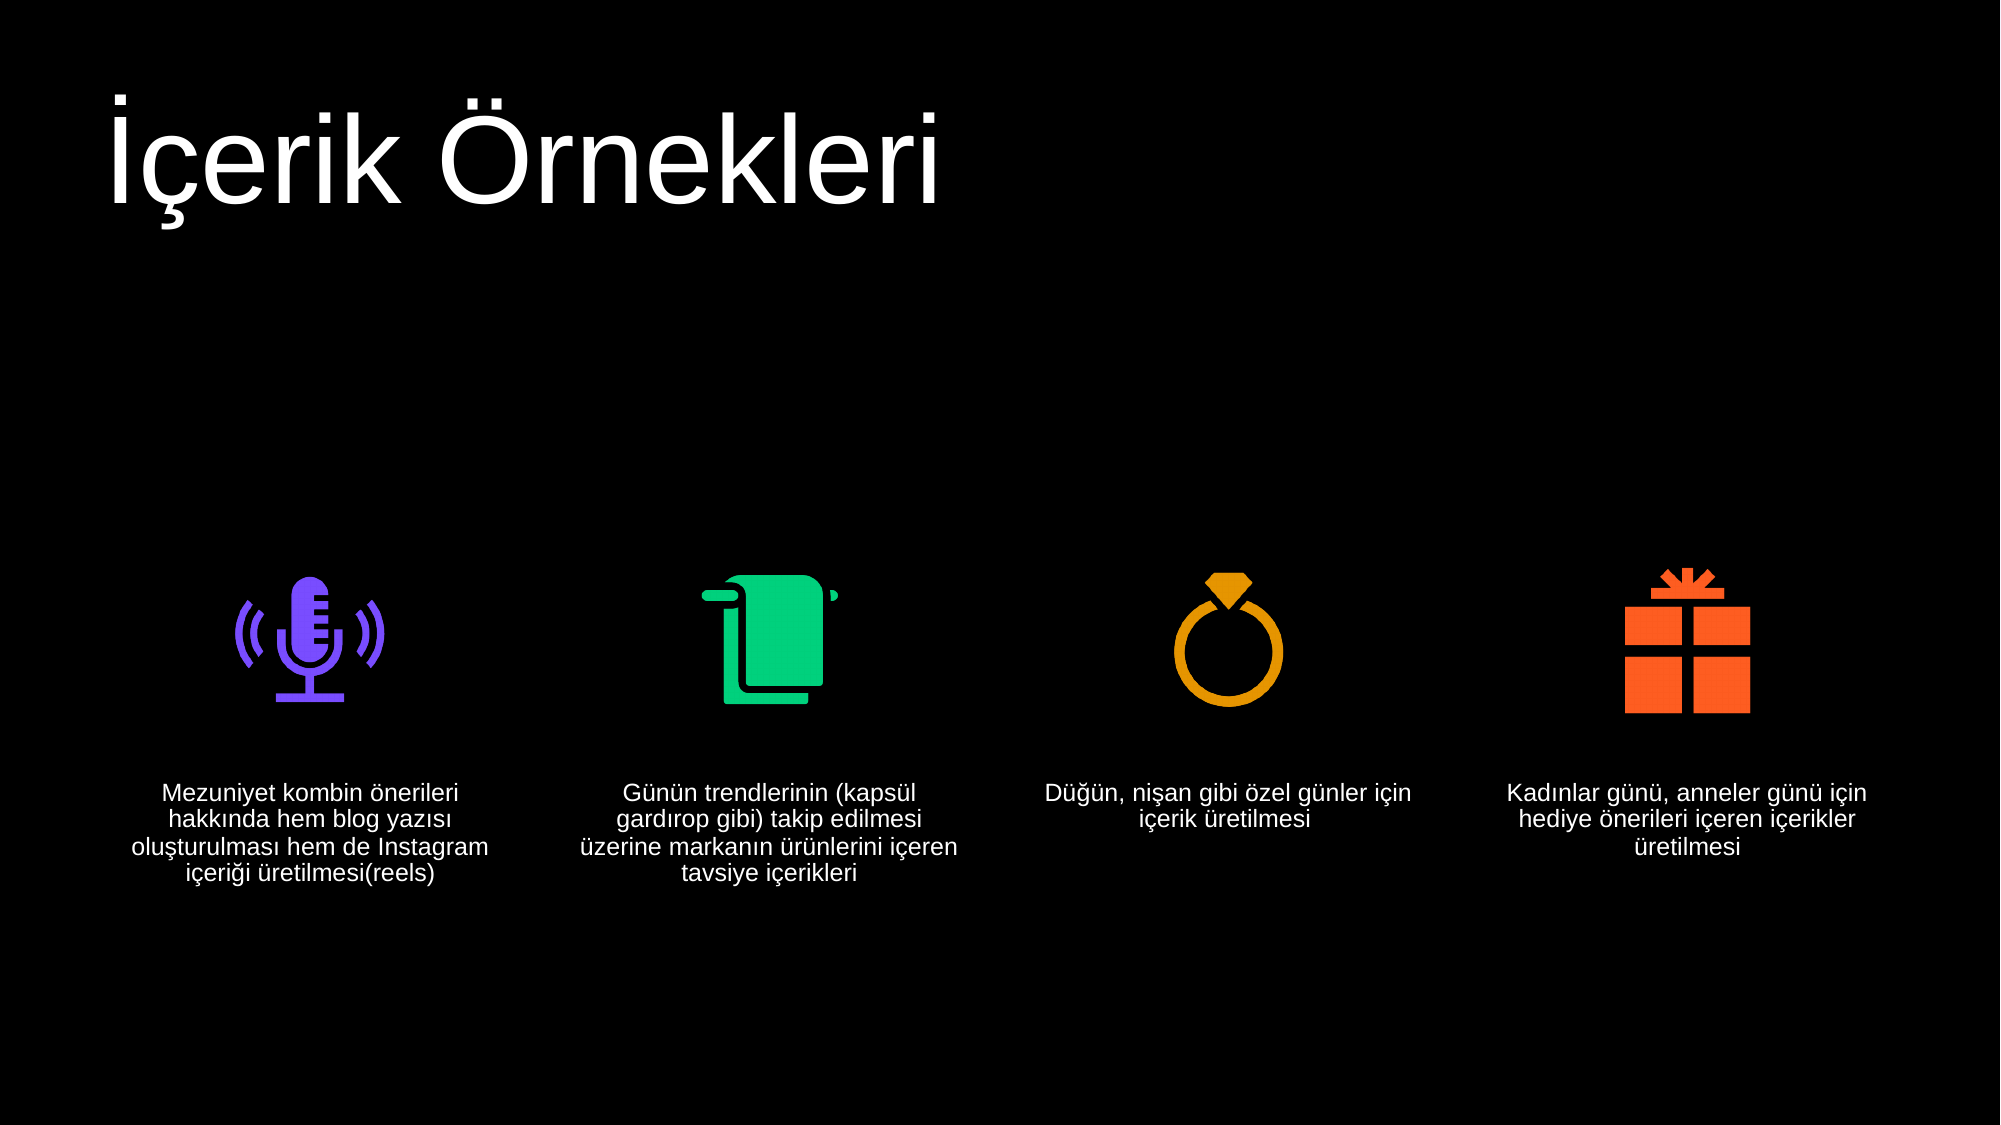

# İçerik Örnekleri
Mezuniyet kombin önerileri hakkında hem blog yazısı oluşturulması hem de Instagram içeriği üretilmesi(reels)
Günün trendlerinin (kapsül gardırop gibi) takip edilmesi üzerine markanın ürünlerini içeren tavsiye içerikleri
Düğün, nişan gibi özel günler için içerik üretilmesi
Kadınlar günü, anneler günü için hediye önerileri içeren içerikler üretilmesi